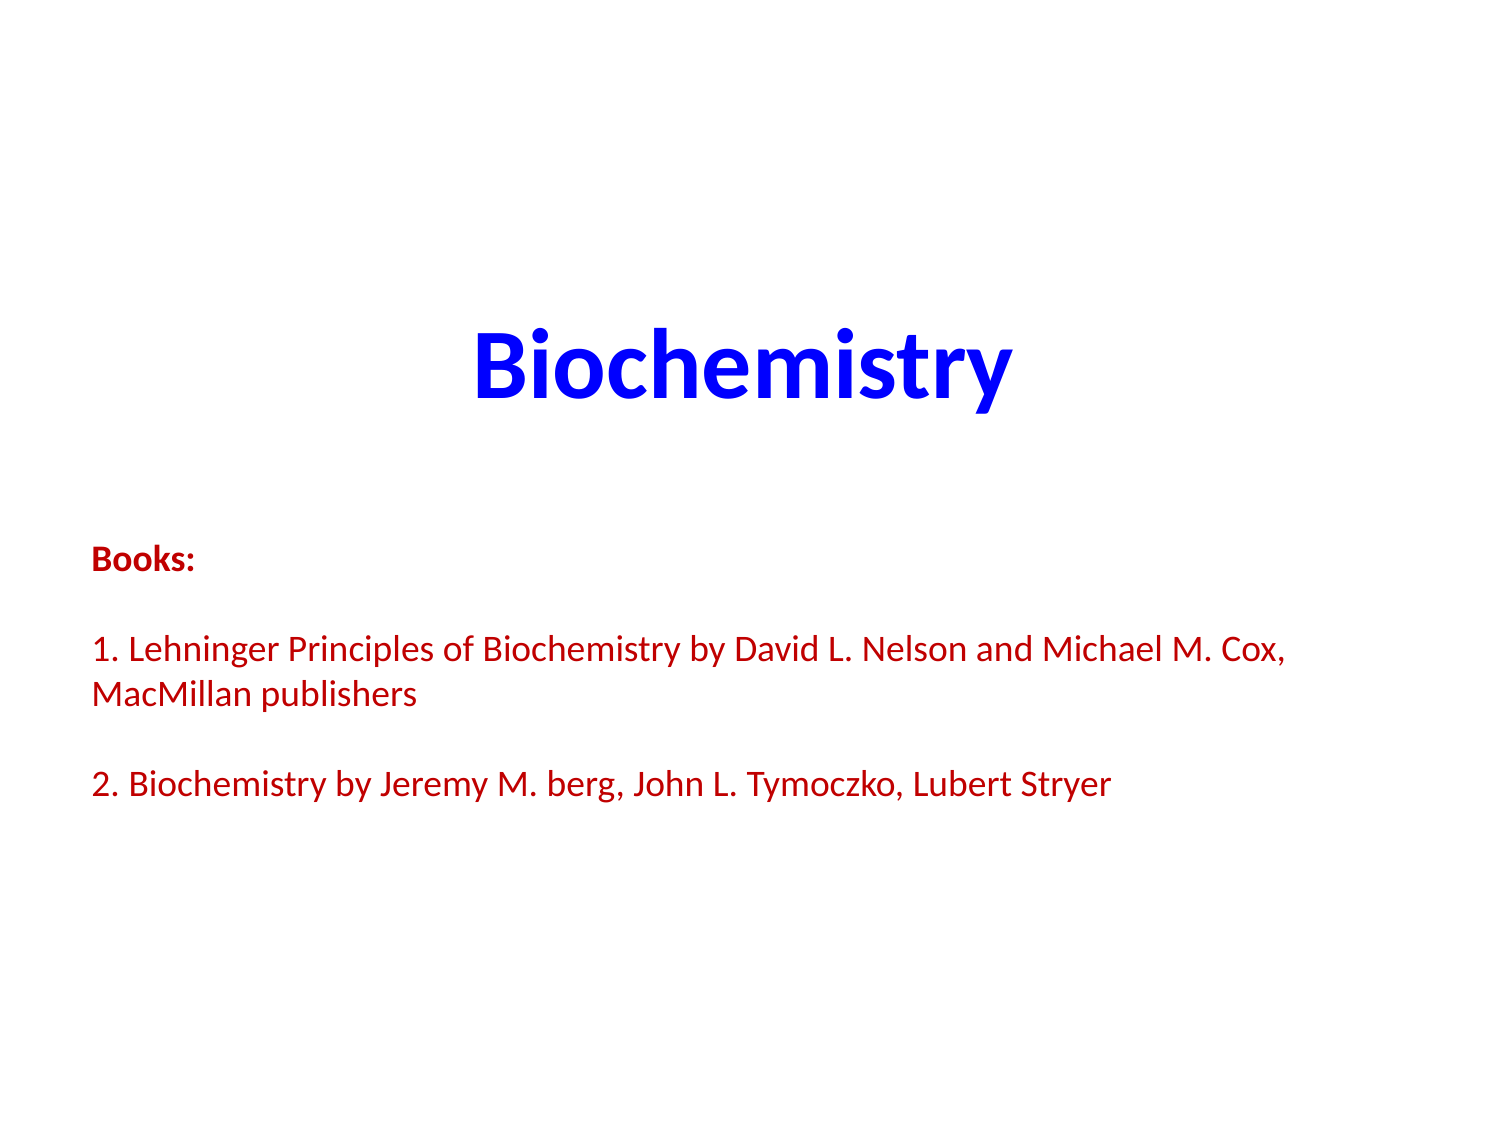

Biochemistry
Books:

1. Lehninger Principles of Biochemistry by David L. Nelson and Michael M. Cox, MacMillan publishers

2. Biochemistry by Jeremy M. berg, John L. Tymoczko, Lubert Stryer